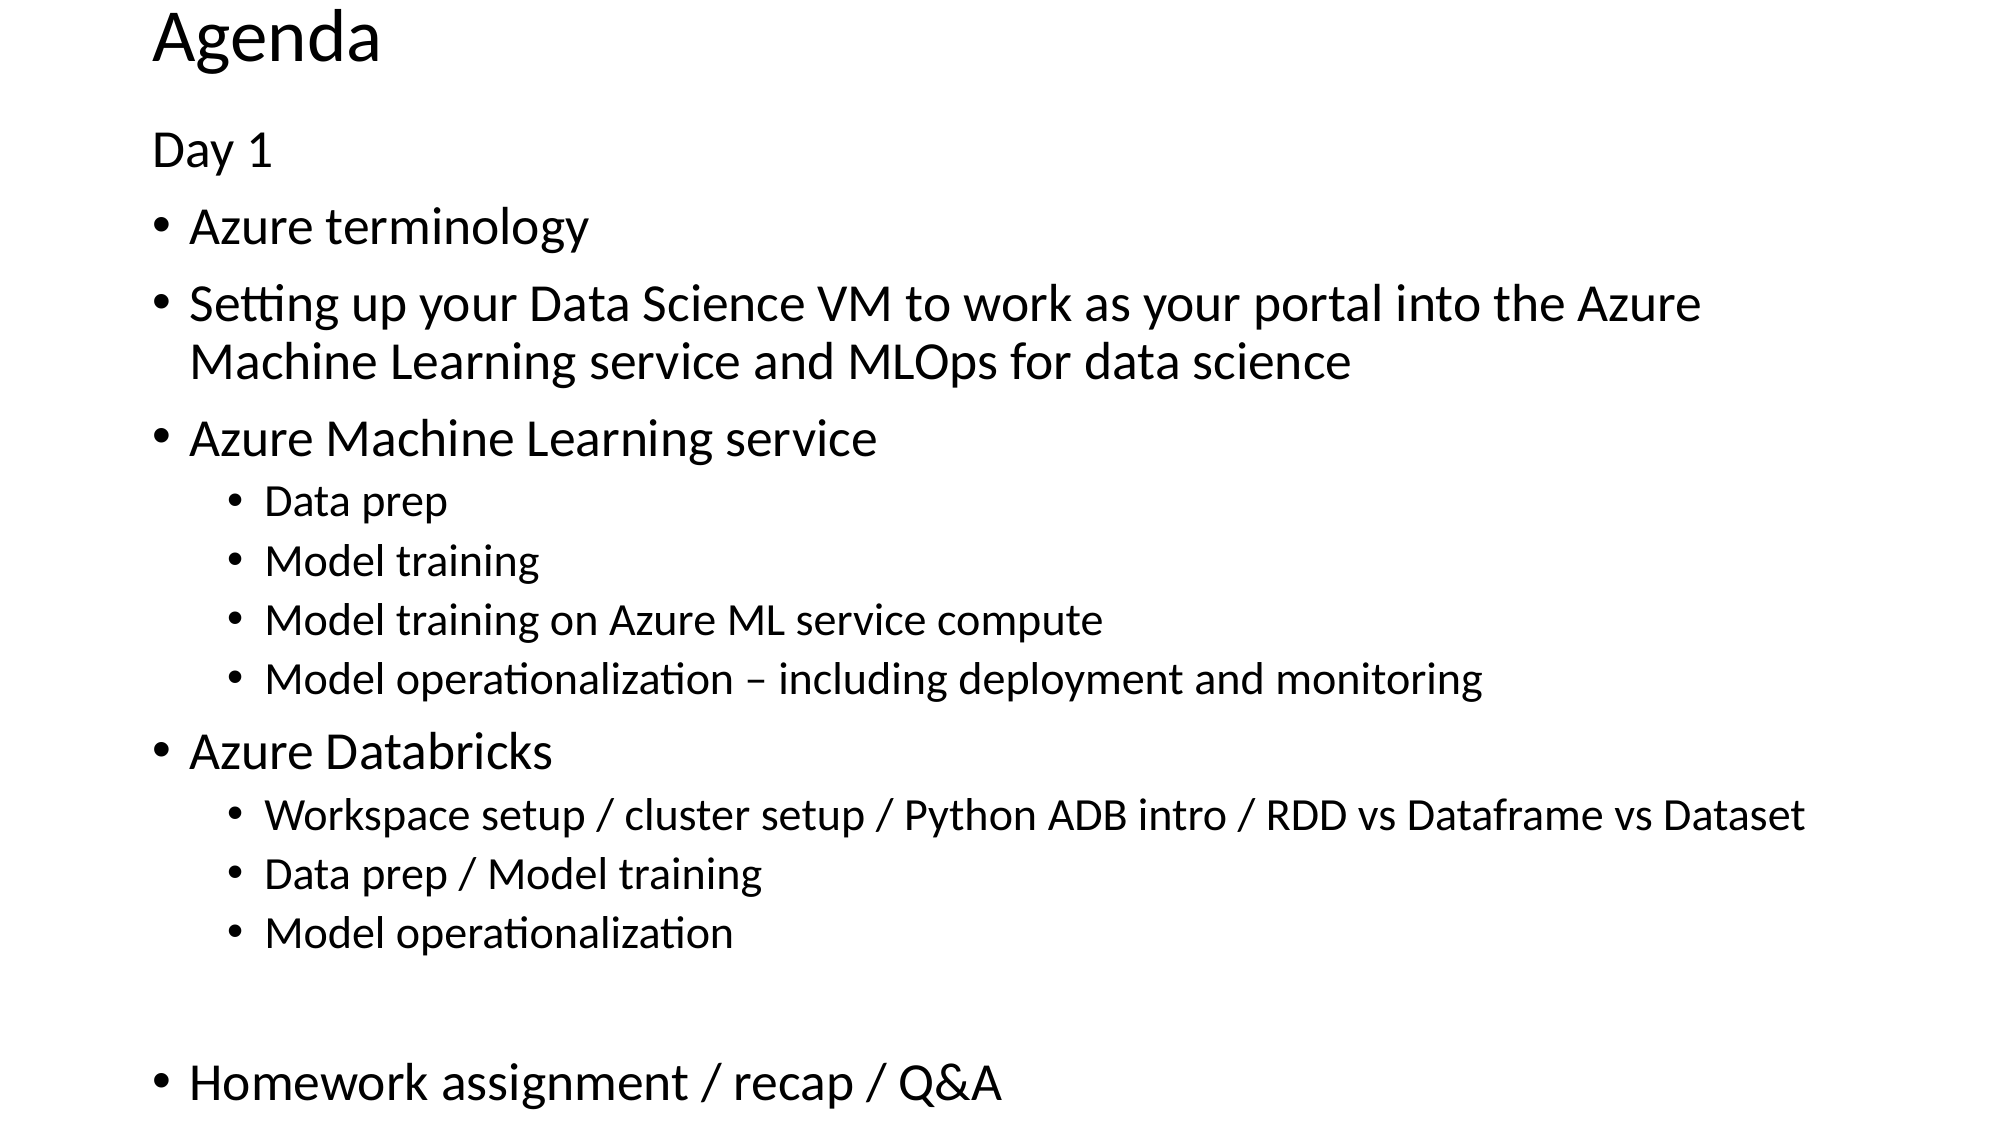

# Agenda
Day 1
Azure terminology
Setting up your Data Science VM to work as your portal into the Azure Machine Learning service and MLOps for data science
Azure Machine Learning service
Data prep
Model training
Model training on Azure ML service compute
Model operationalization – including deployment and monitoring
Azure Databricks
Workspace setup / cluster setup / Python ADB intro / RDD vs Dataframe vs Dataset
Data prep / Model training
Model operationalization

Homework assignment / recap / Q&A